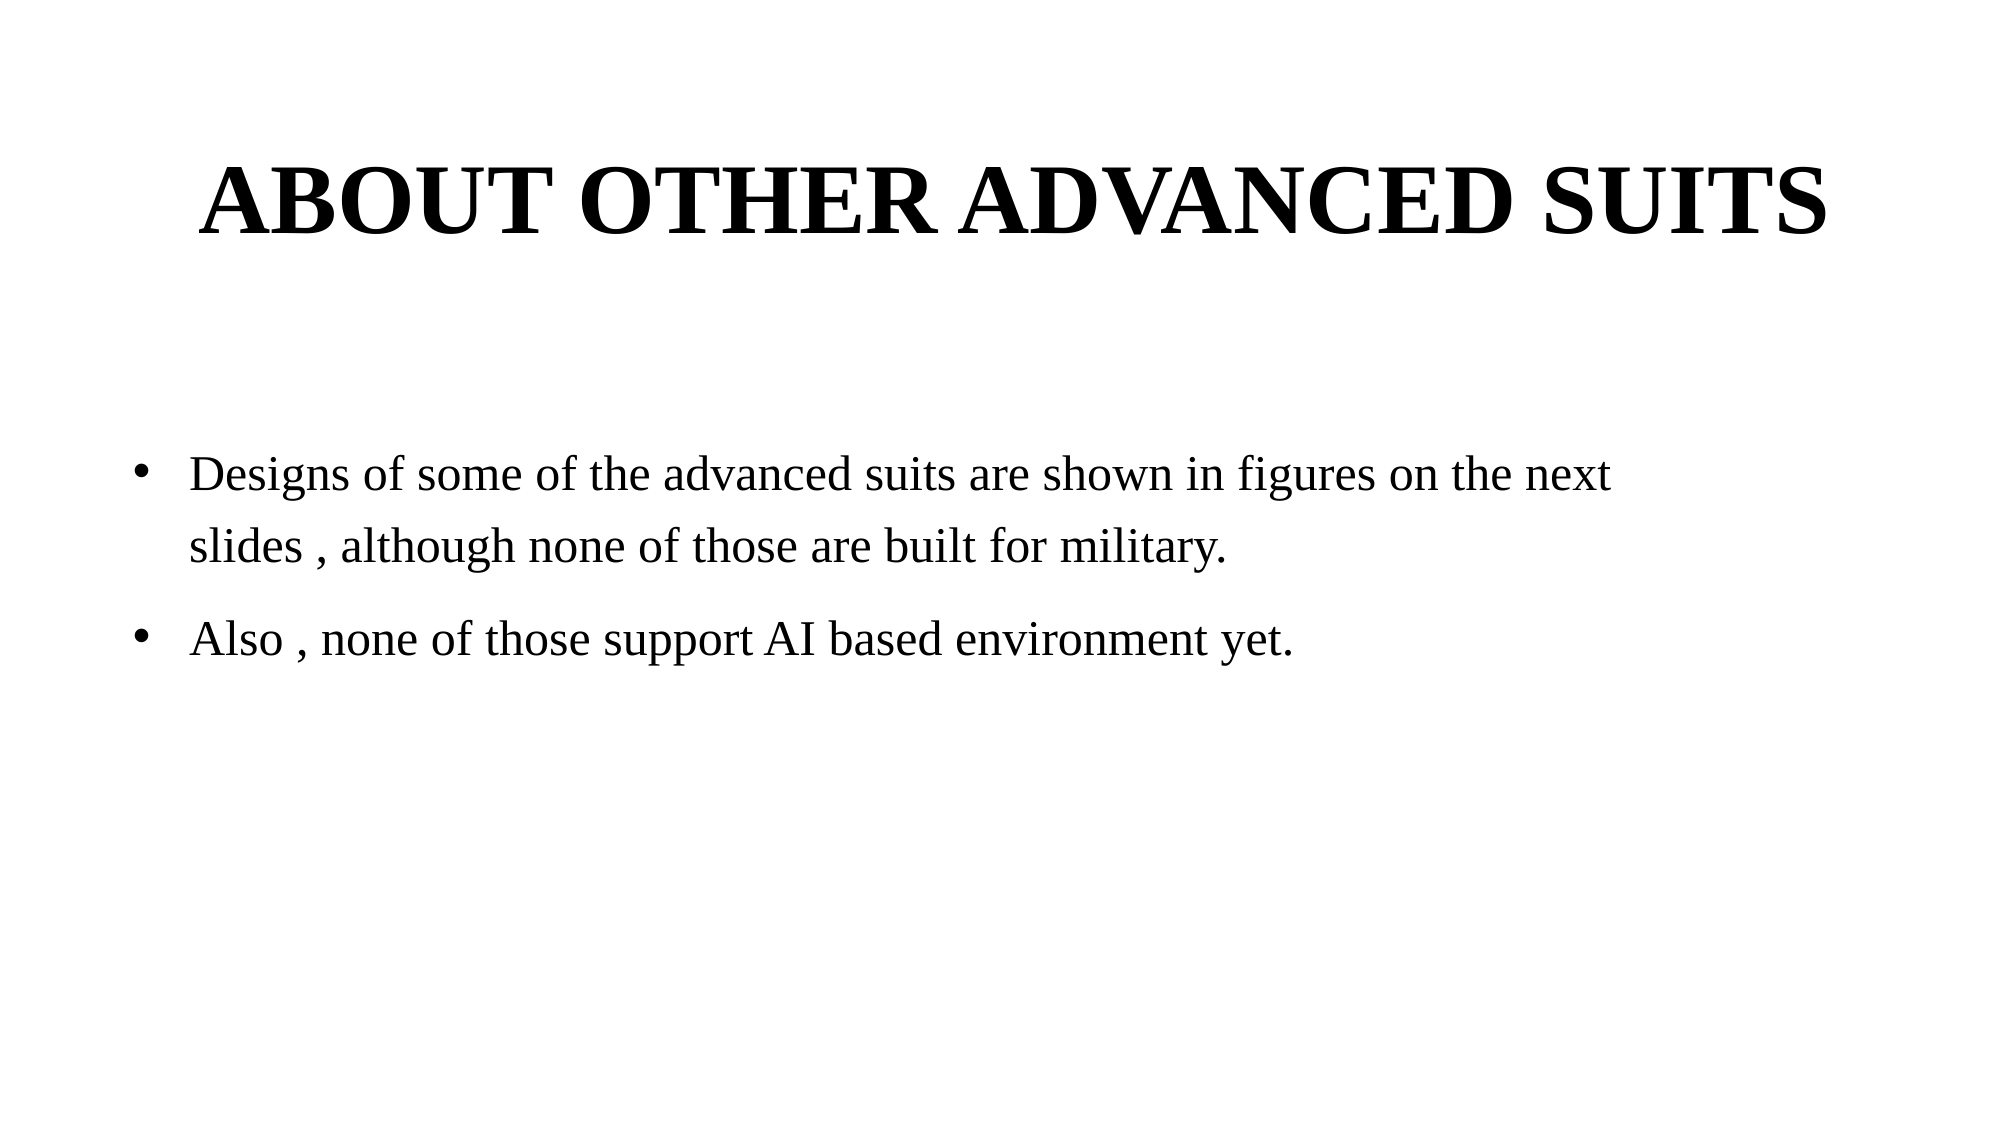

# About Other Advanced Suits
Designs of some of the advanced suits are shown in figures on the next slides , although none of those are built for military.
Also , none of those support AI based environment yet.